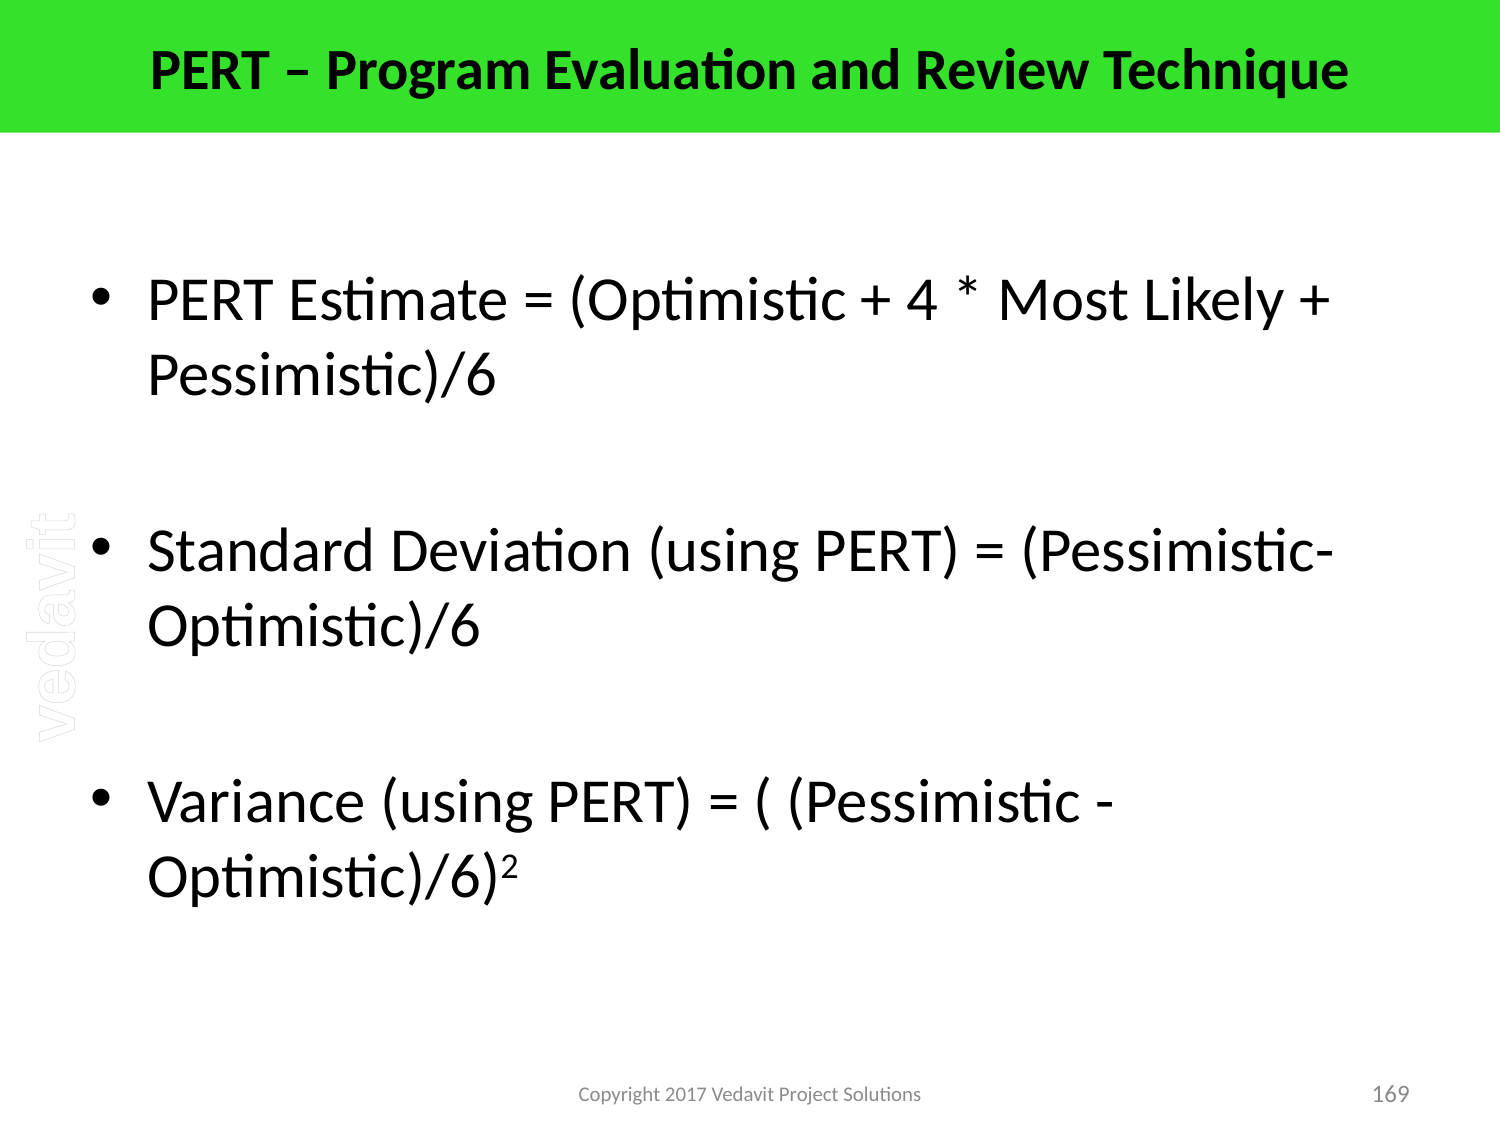

# PERT – Program Evaluation and Review Technique

PERT Estimate = (Optimistic + 4 * Most Likely + Pessimistic)/6

Standard Deviation (using PERT) = (Pessimistic-Optimistic)/6

Variance (using PERT) = ( (Pessimistic - Optimistic)/6)2

Copyright 2017 Vedavit Project Solutions
169